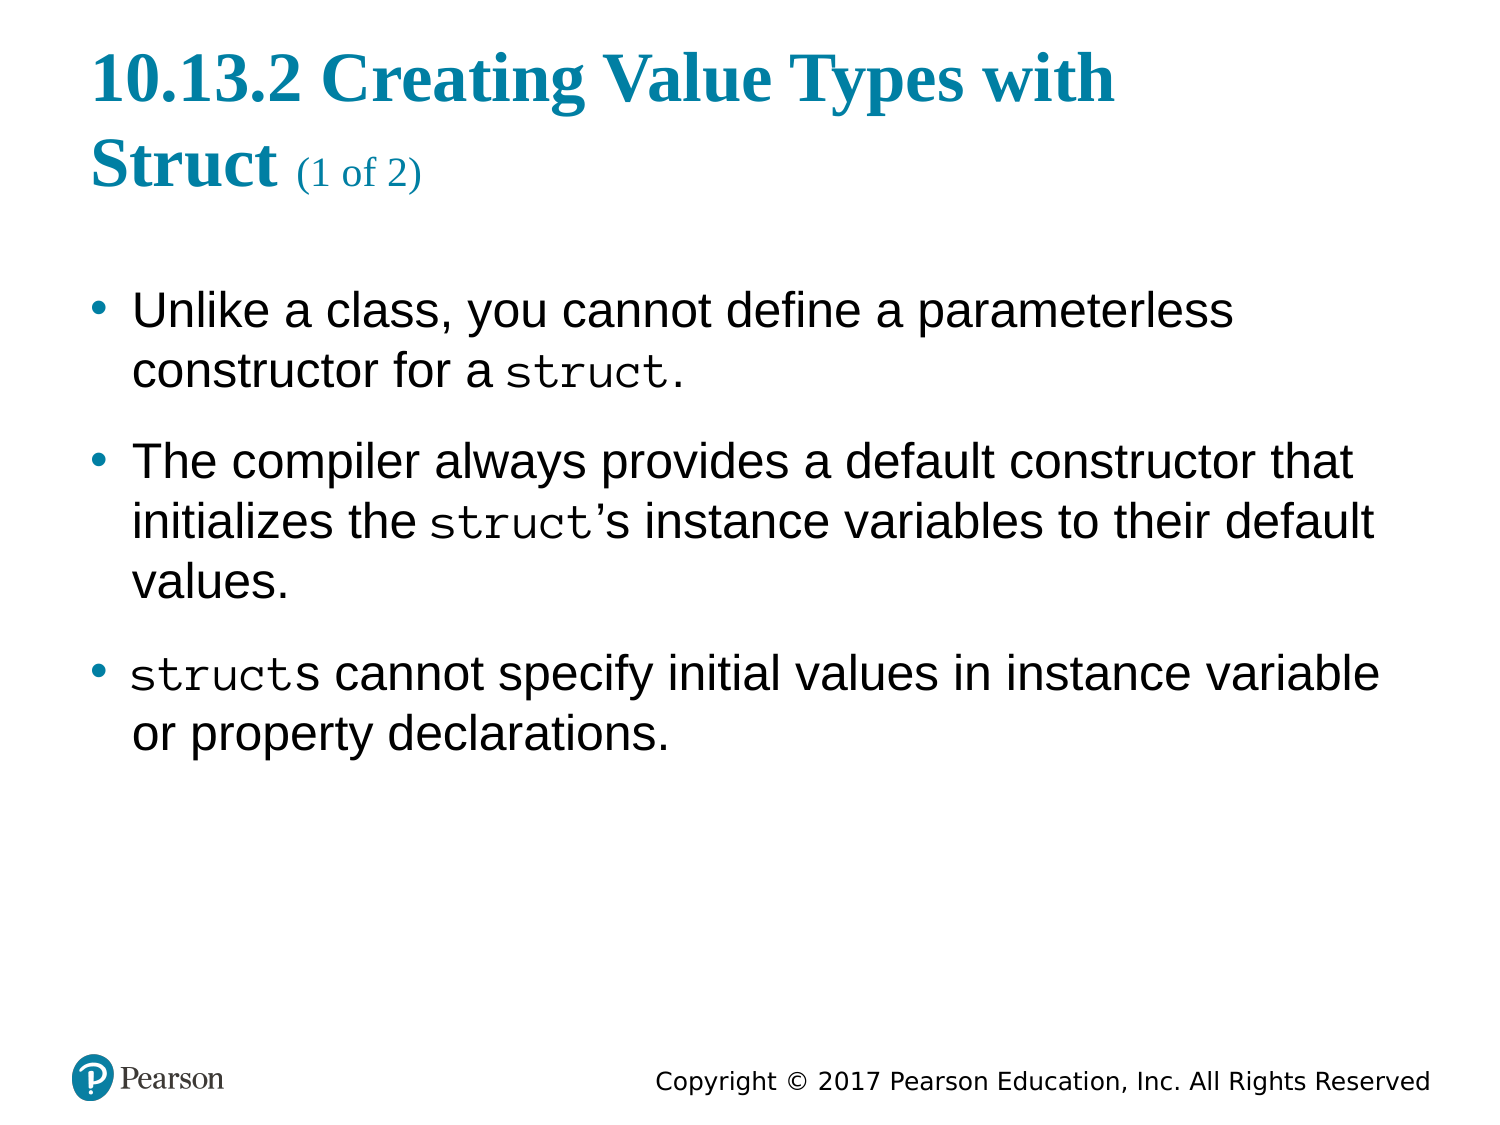

# 10.13.2 Creating Value Types with Struct (1 of 2)
Unlike a class, you cannot define a parameterless constructor for a struct.
The compiler always provides a default constructor that initializes the struct’s instance variables to their default values.
structs cannot specify initial values in instance variable or property declarations.